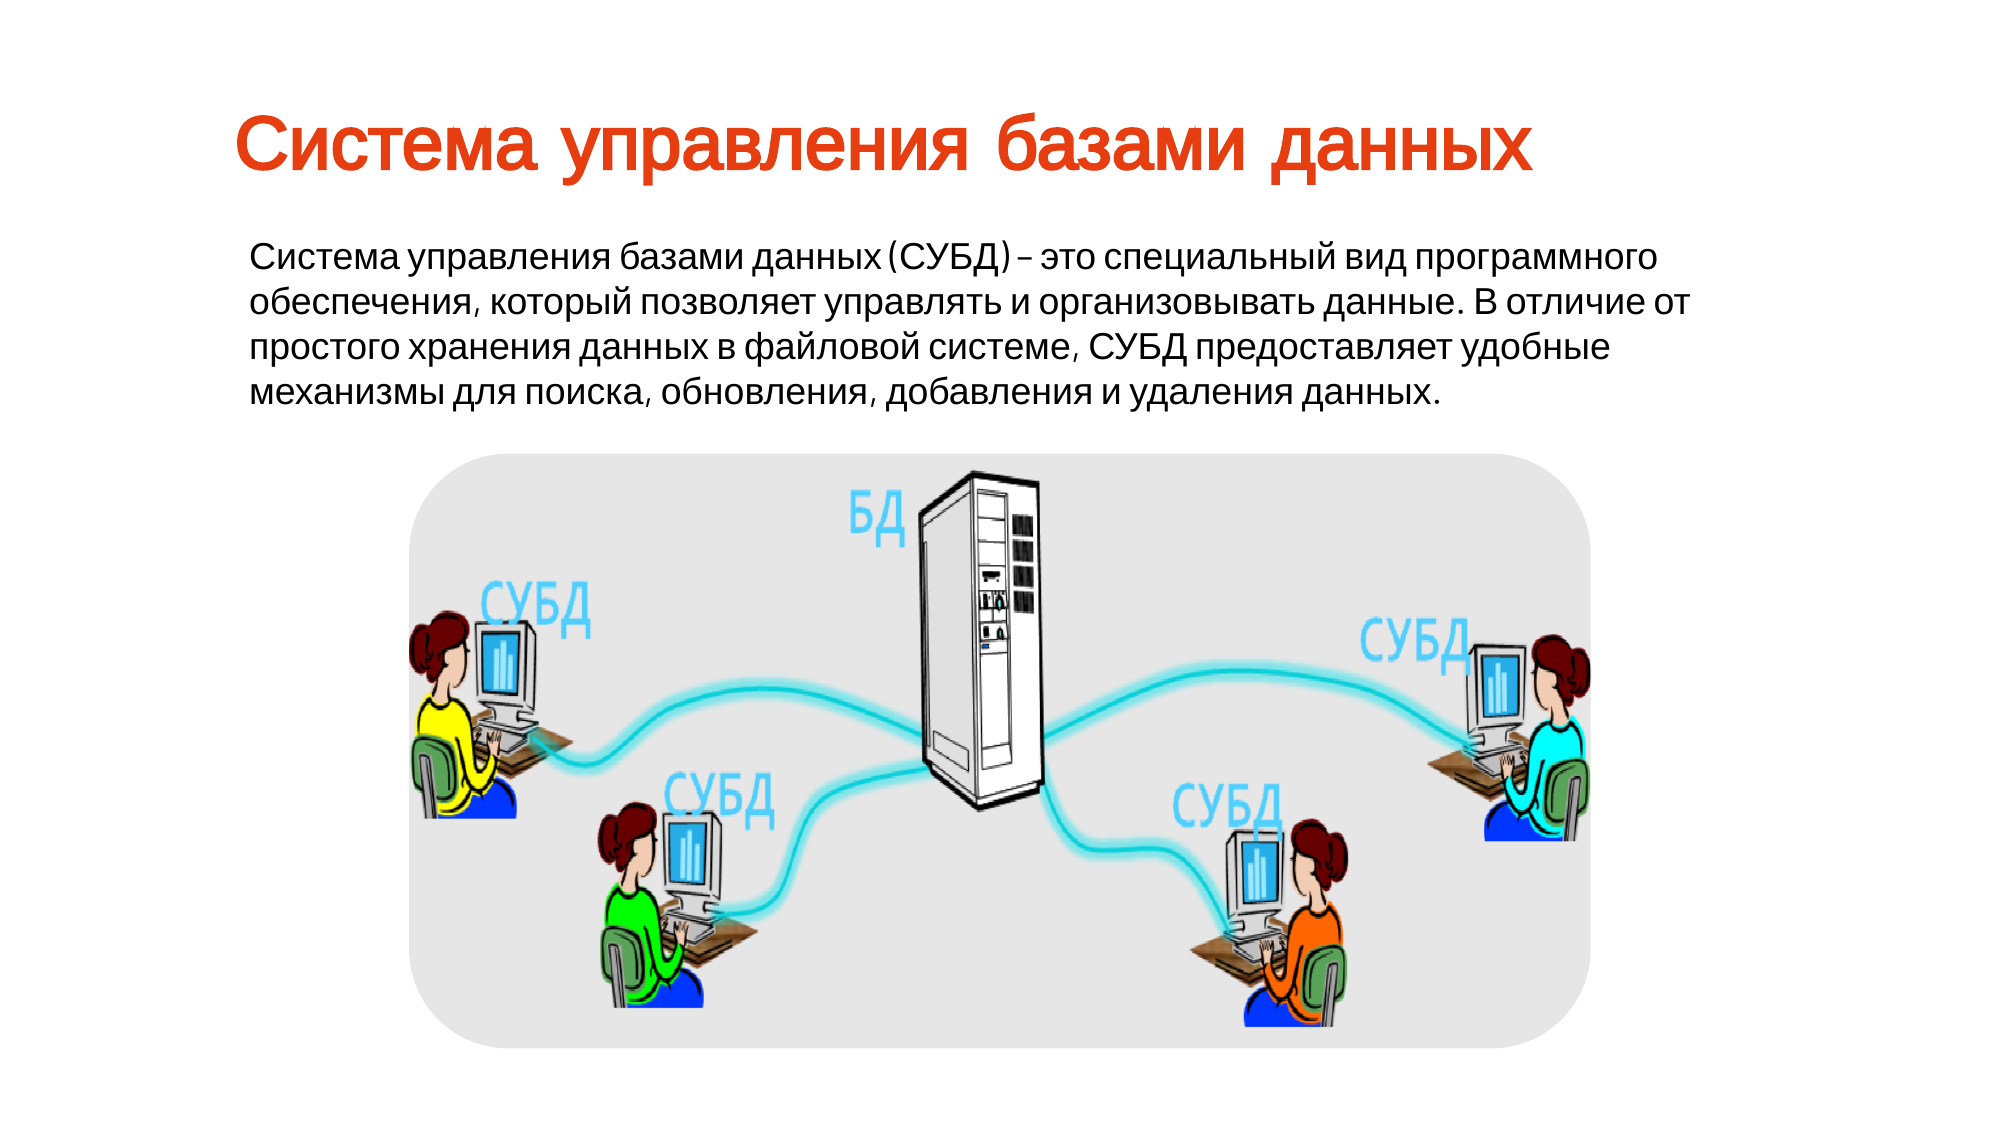

Система управления базами данных
Система управления базами данных (СУБД) – это специальный вид программного обеспечения, который позволяет управлять и организовывать данные. В отличие от простого хранения данных в файловой системе, СУБД предоставляет удобные механизмы для поиска, обновления, добавления и удаления данных.